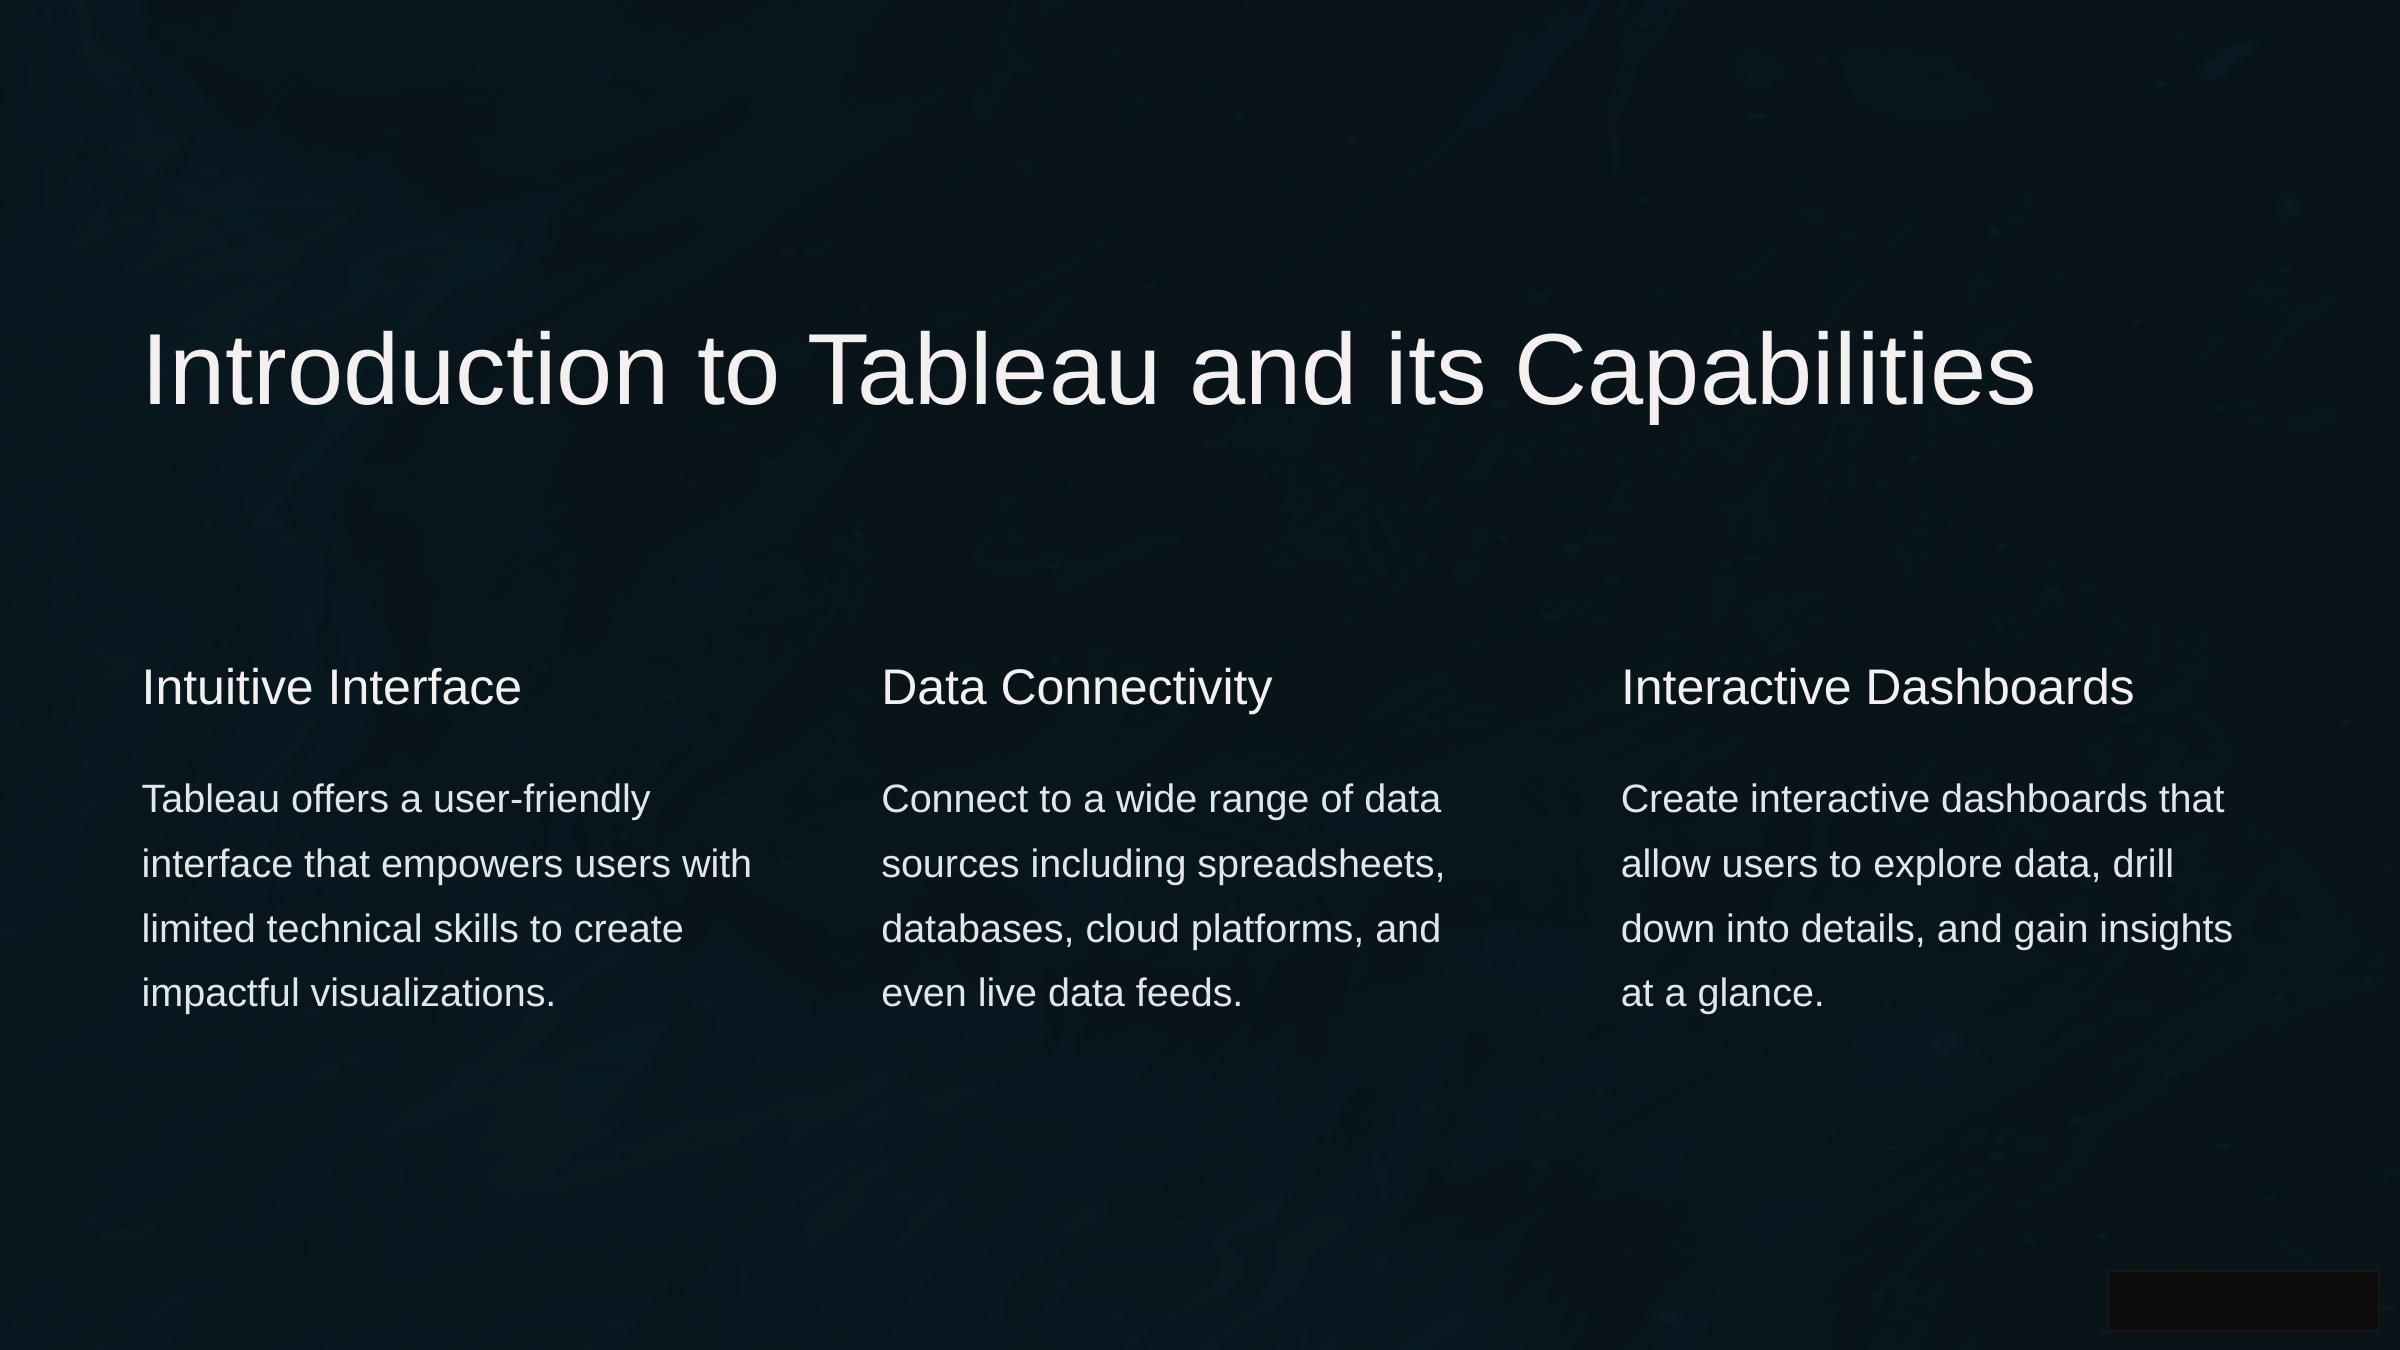

Introduction to Tableau and its Capabilities
Intuitive Interface
Data Connectivity
Interactive Dashboards
Tableau offers a user-friendly interface that empowers users with limited technical skills to create impactful visualizations.
Connect to a wide range of data sources including spreadsheets, databases, cloud platforms, and even live data feeds.
Create interactive dashboards that allow users to explore data, drill down into details, and gain insights at a glance.